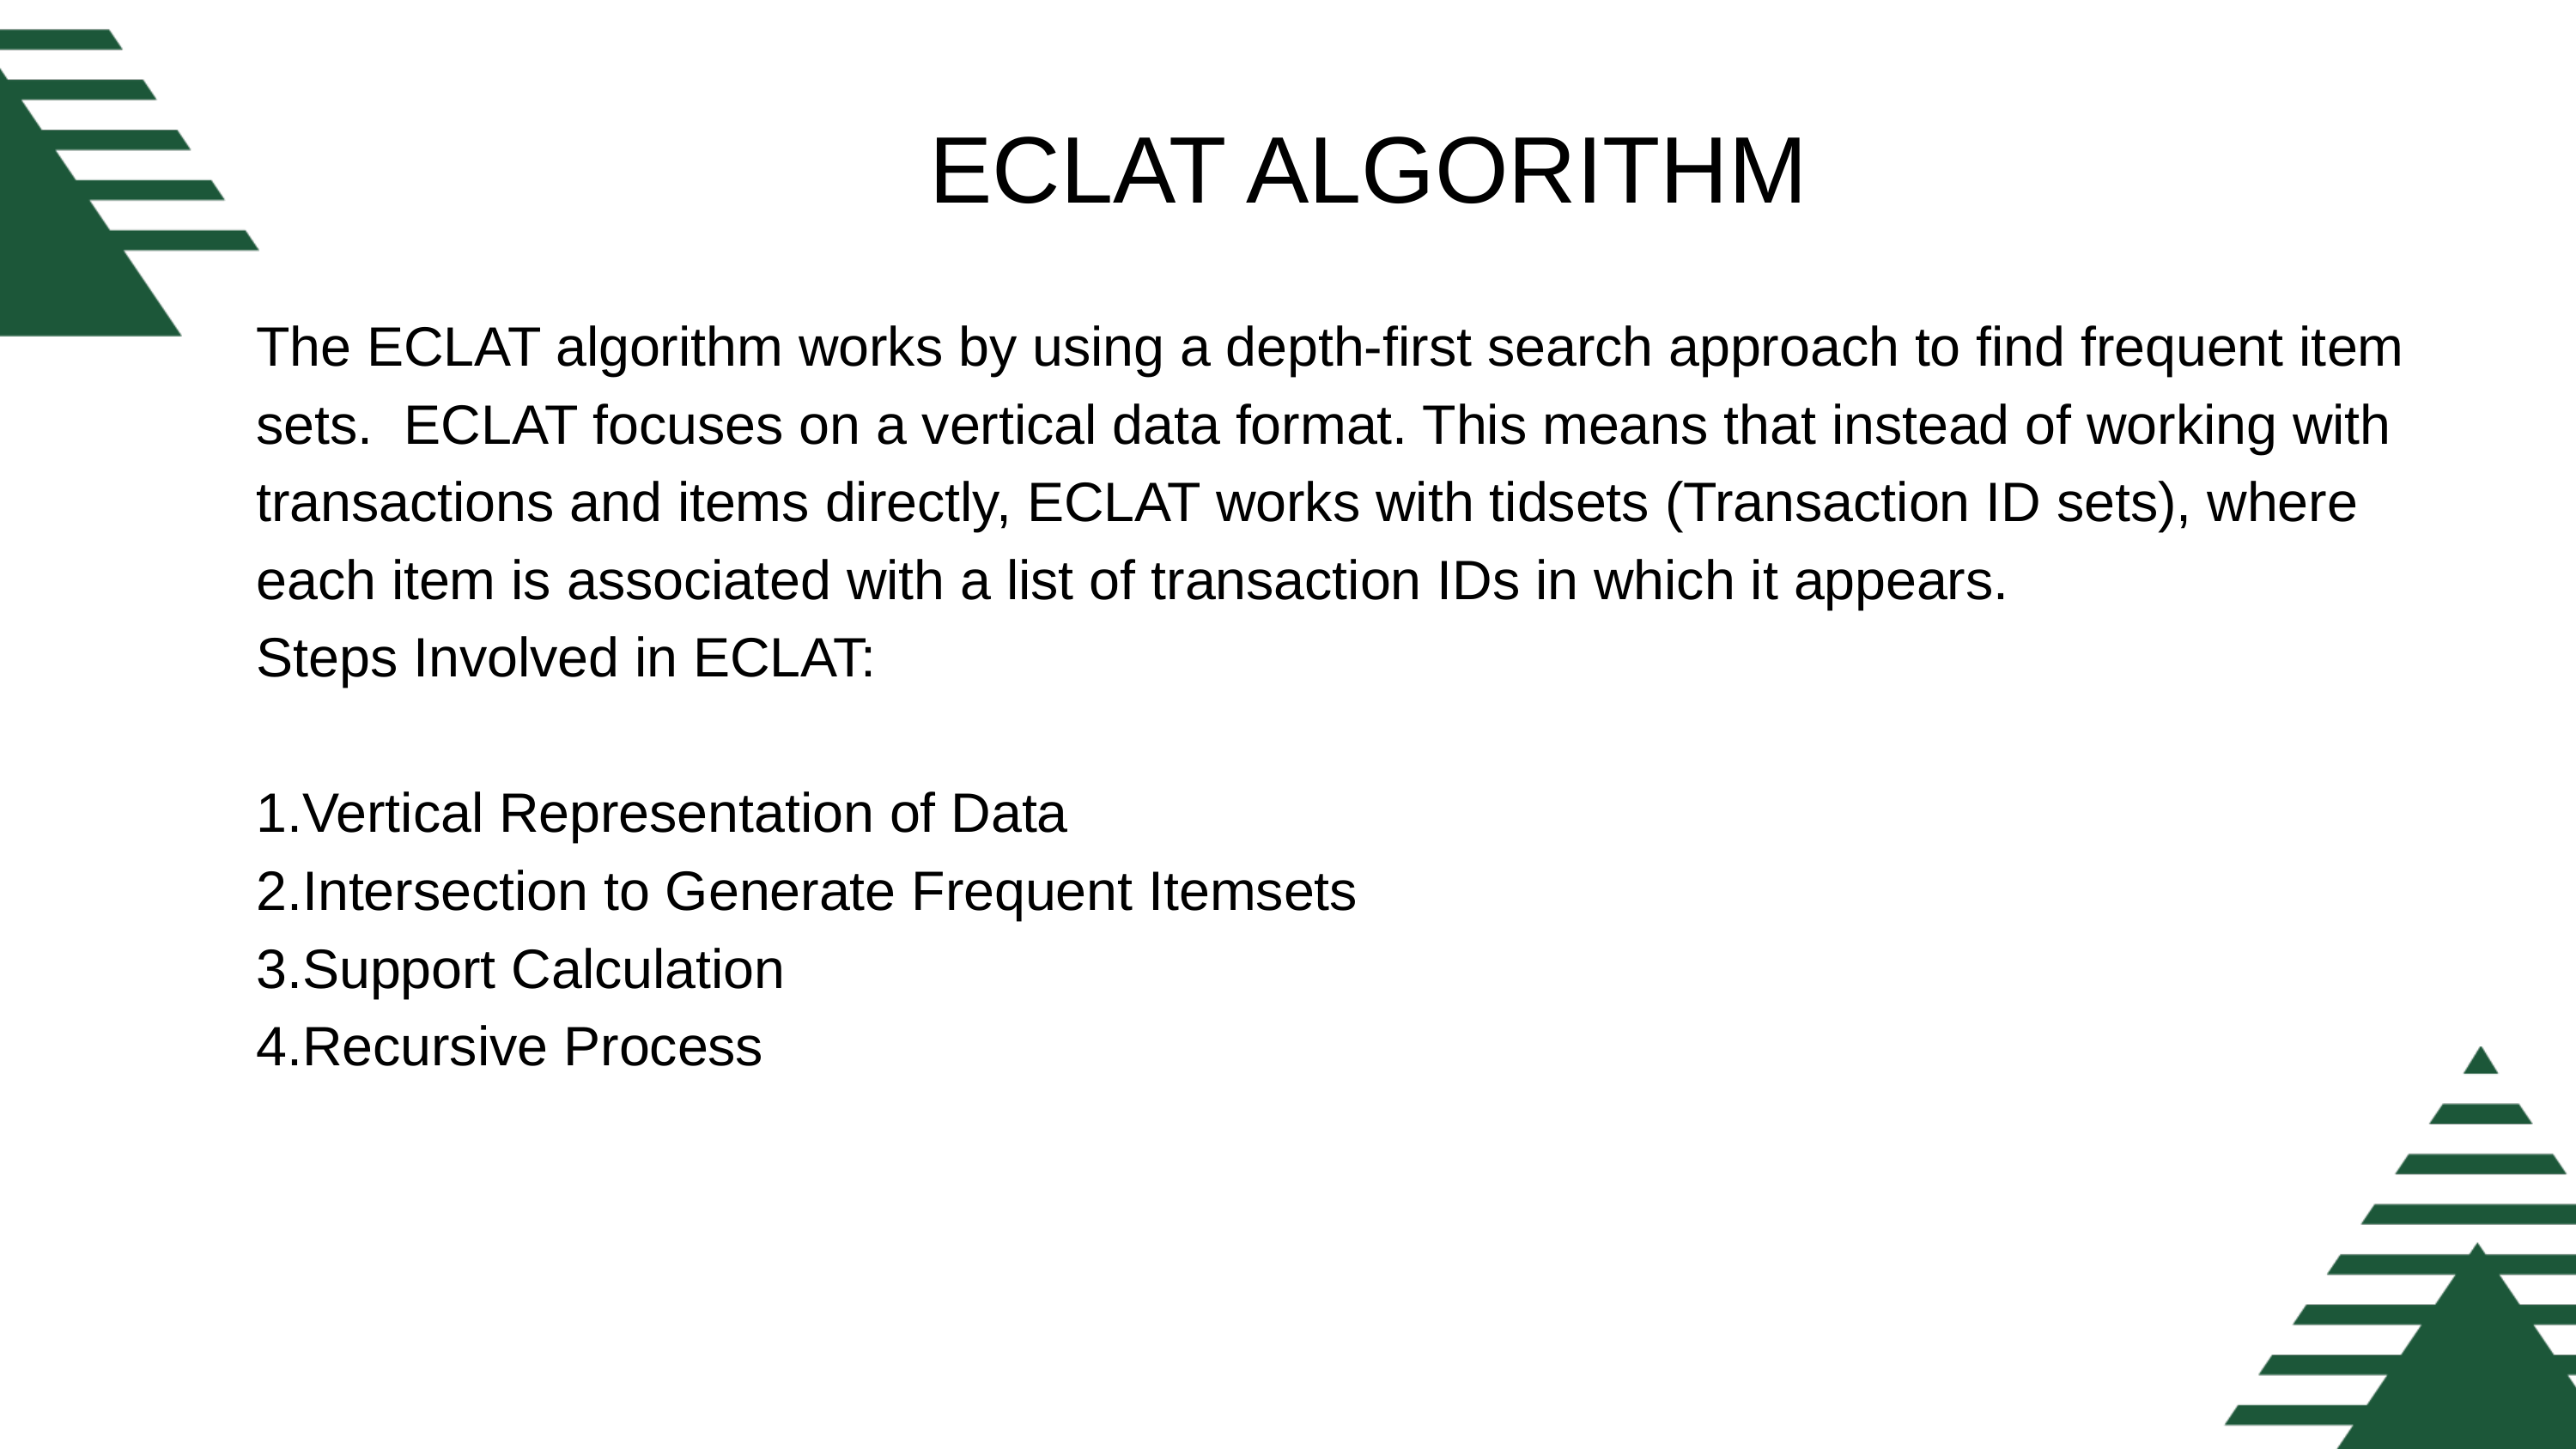

ECLAT ALGORITHM

The ECLAT algorithm works by using a depth-first search approach to find frequent item sets.  ECLAT focuses on a vertical data format. This means that instead of working with transactions and items directly, ECLAT works with tidsets (Transaction ID sets), where each item is associated with a list of transaction IDs in which it appears.
Steps Involved in ECLAT:

1.Vertical Representation of Data
2.Intersection to Generate Frequent Itemsets
3.Support Calculation
4.Recursive Process